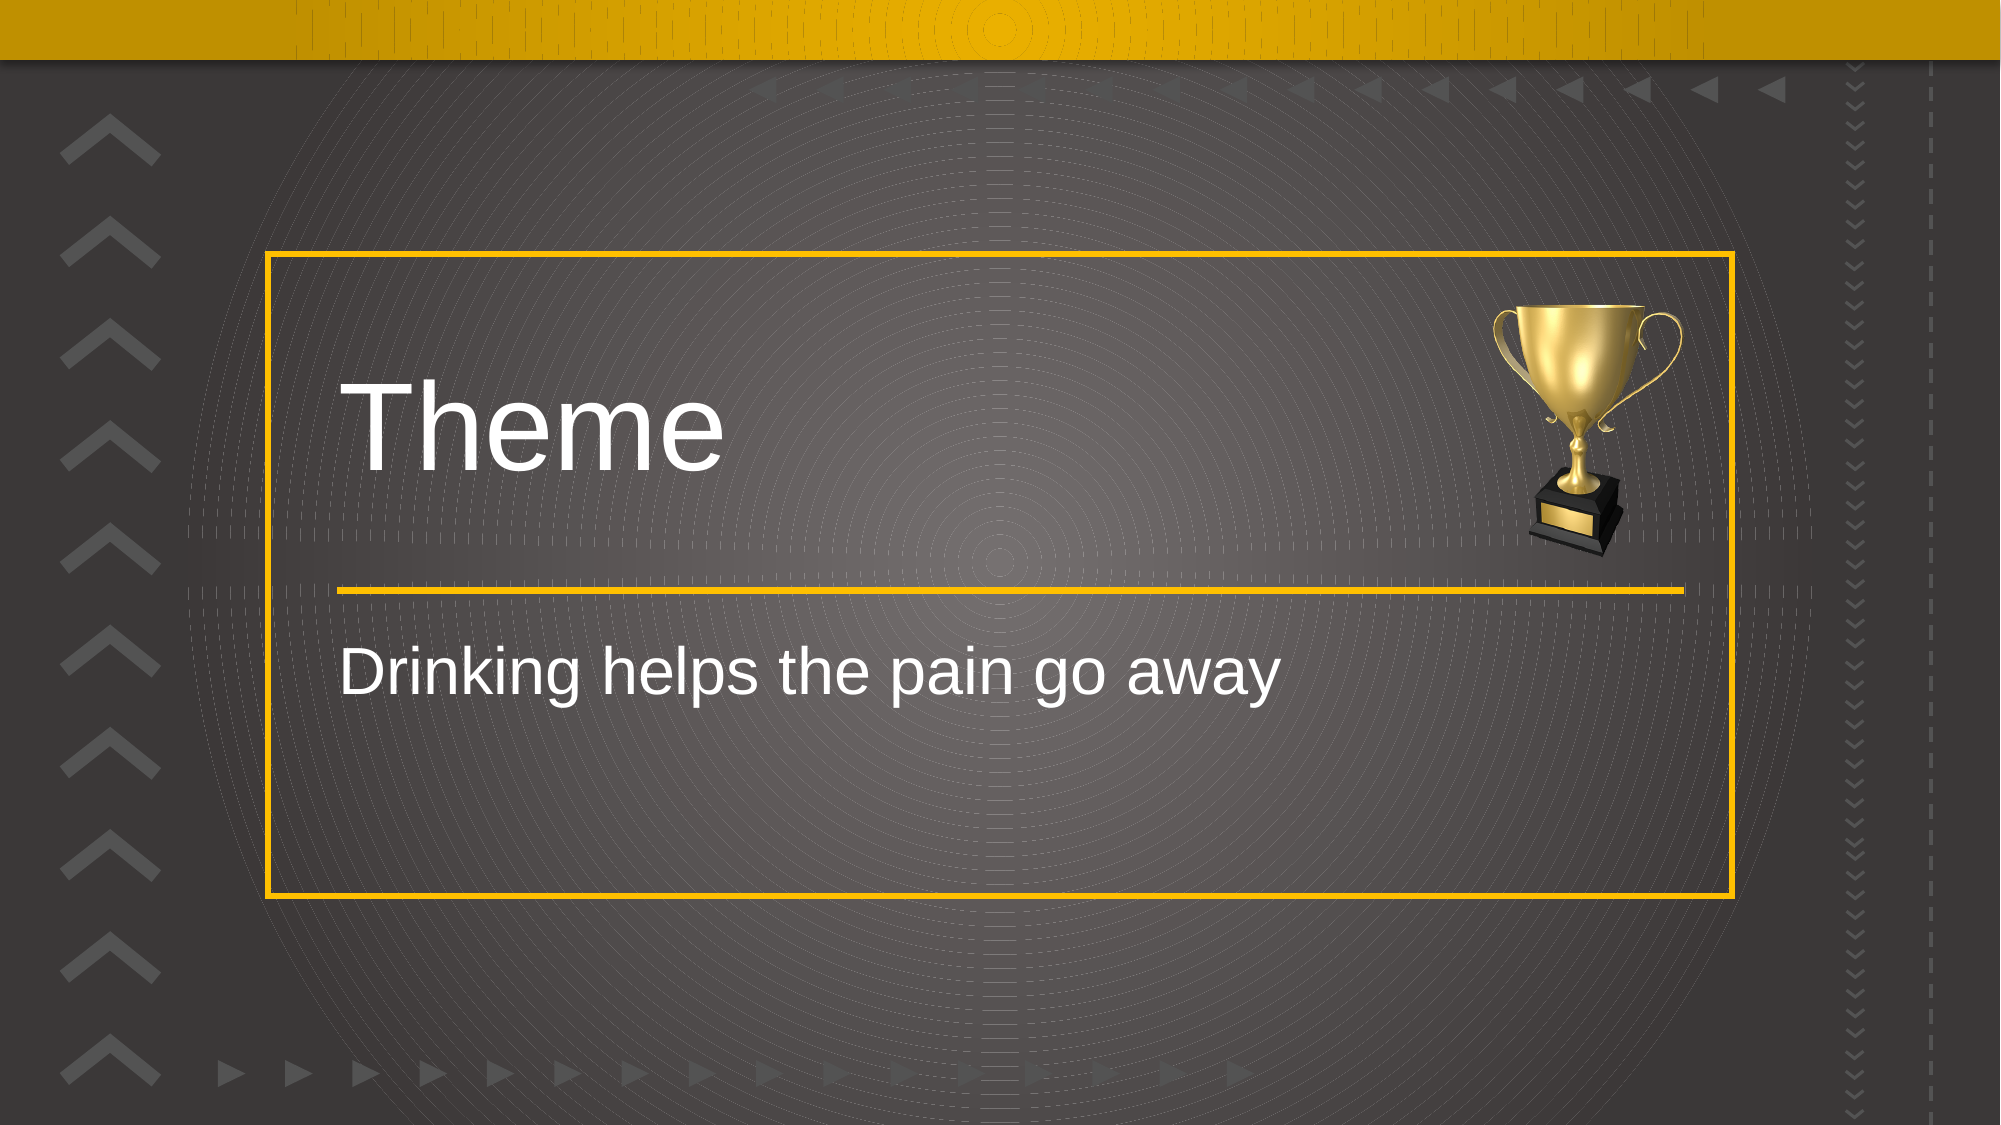

# Theme
Drinking helps the pain go away